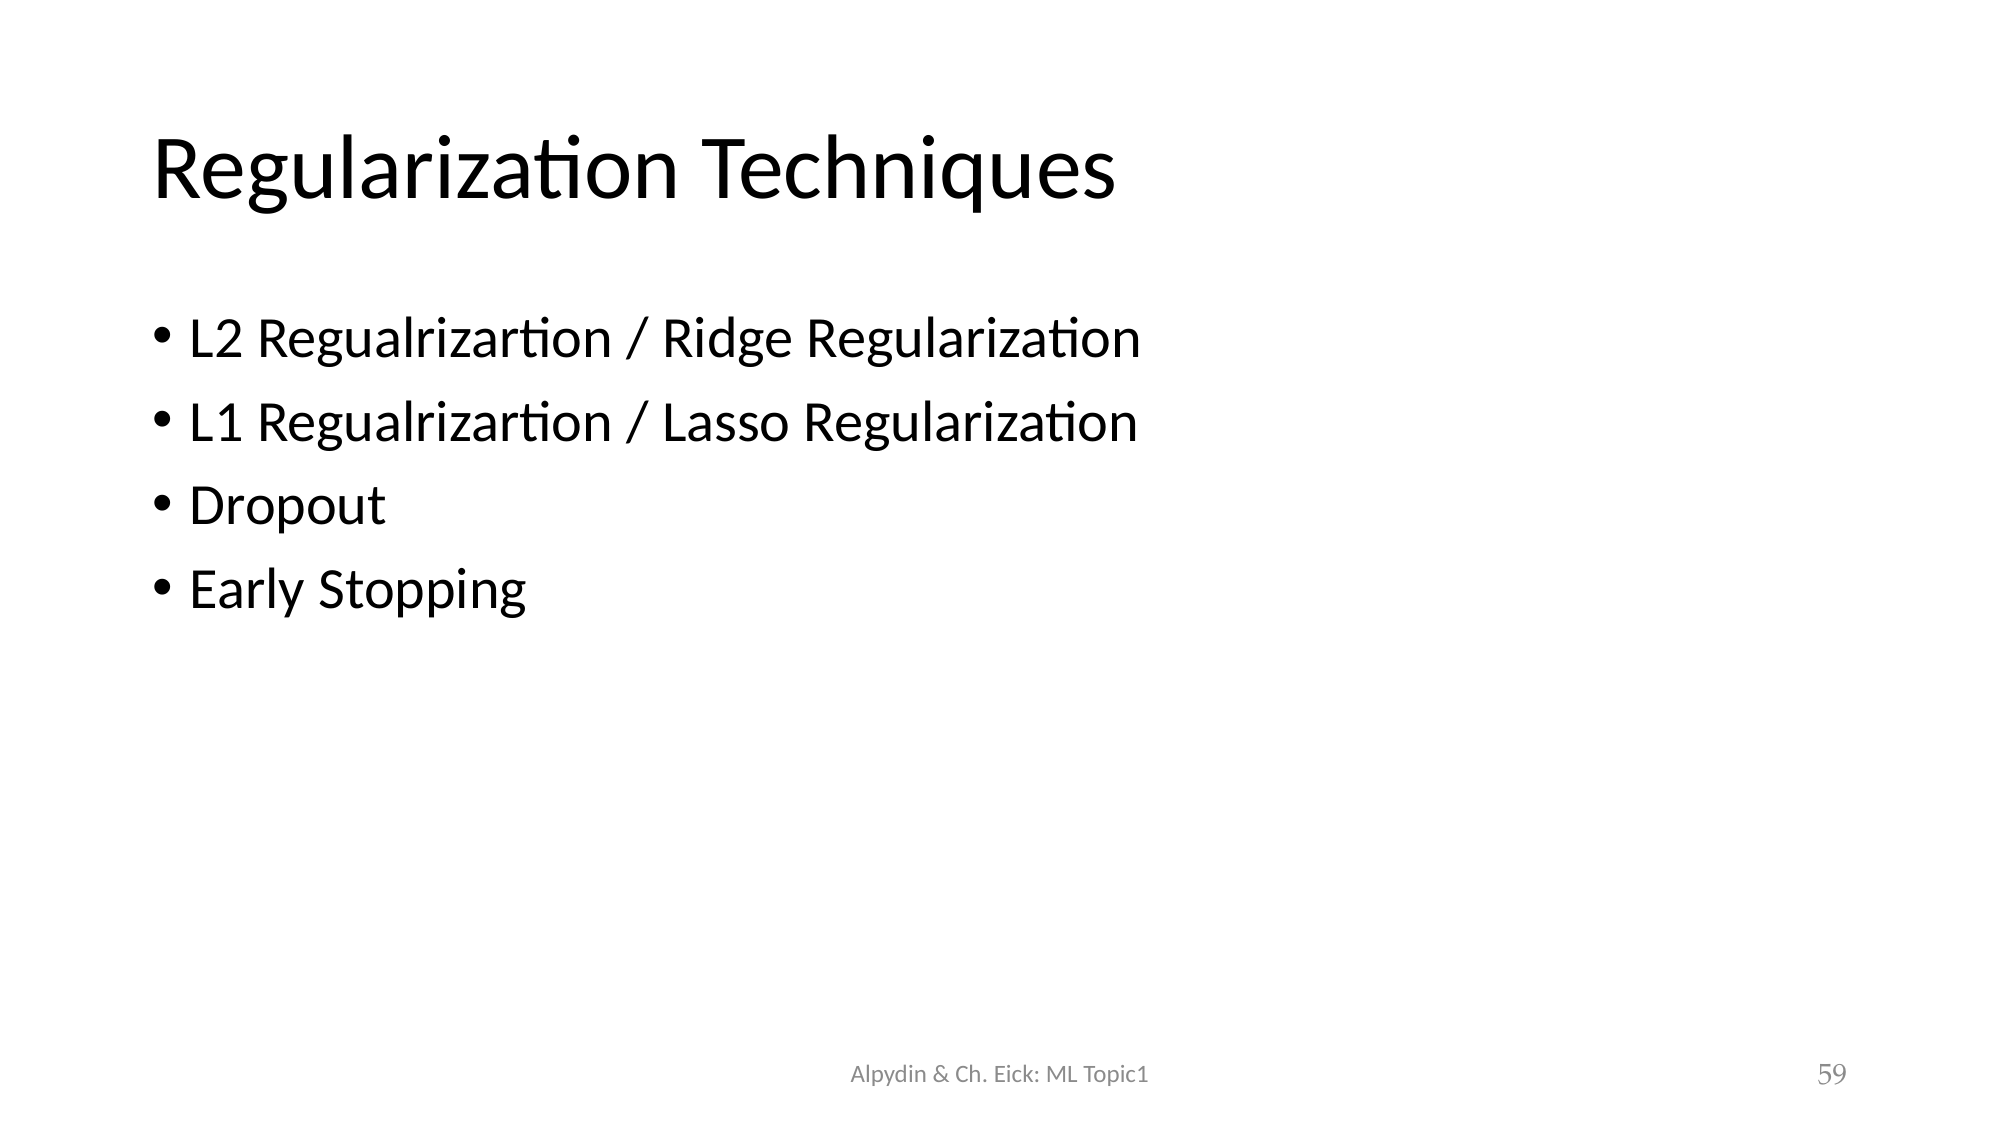

# Regularization Techniques
L2 Regualrizartion / Ridge Regularization
L1 Regualrizartion / Lasso Regularization
Dropout
Early Stopping

Alpydin & Ch. Eick: ML Topic1
59